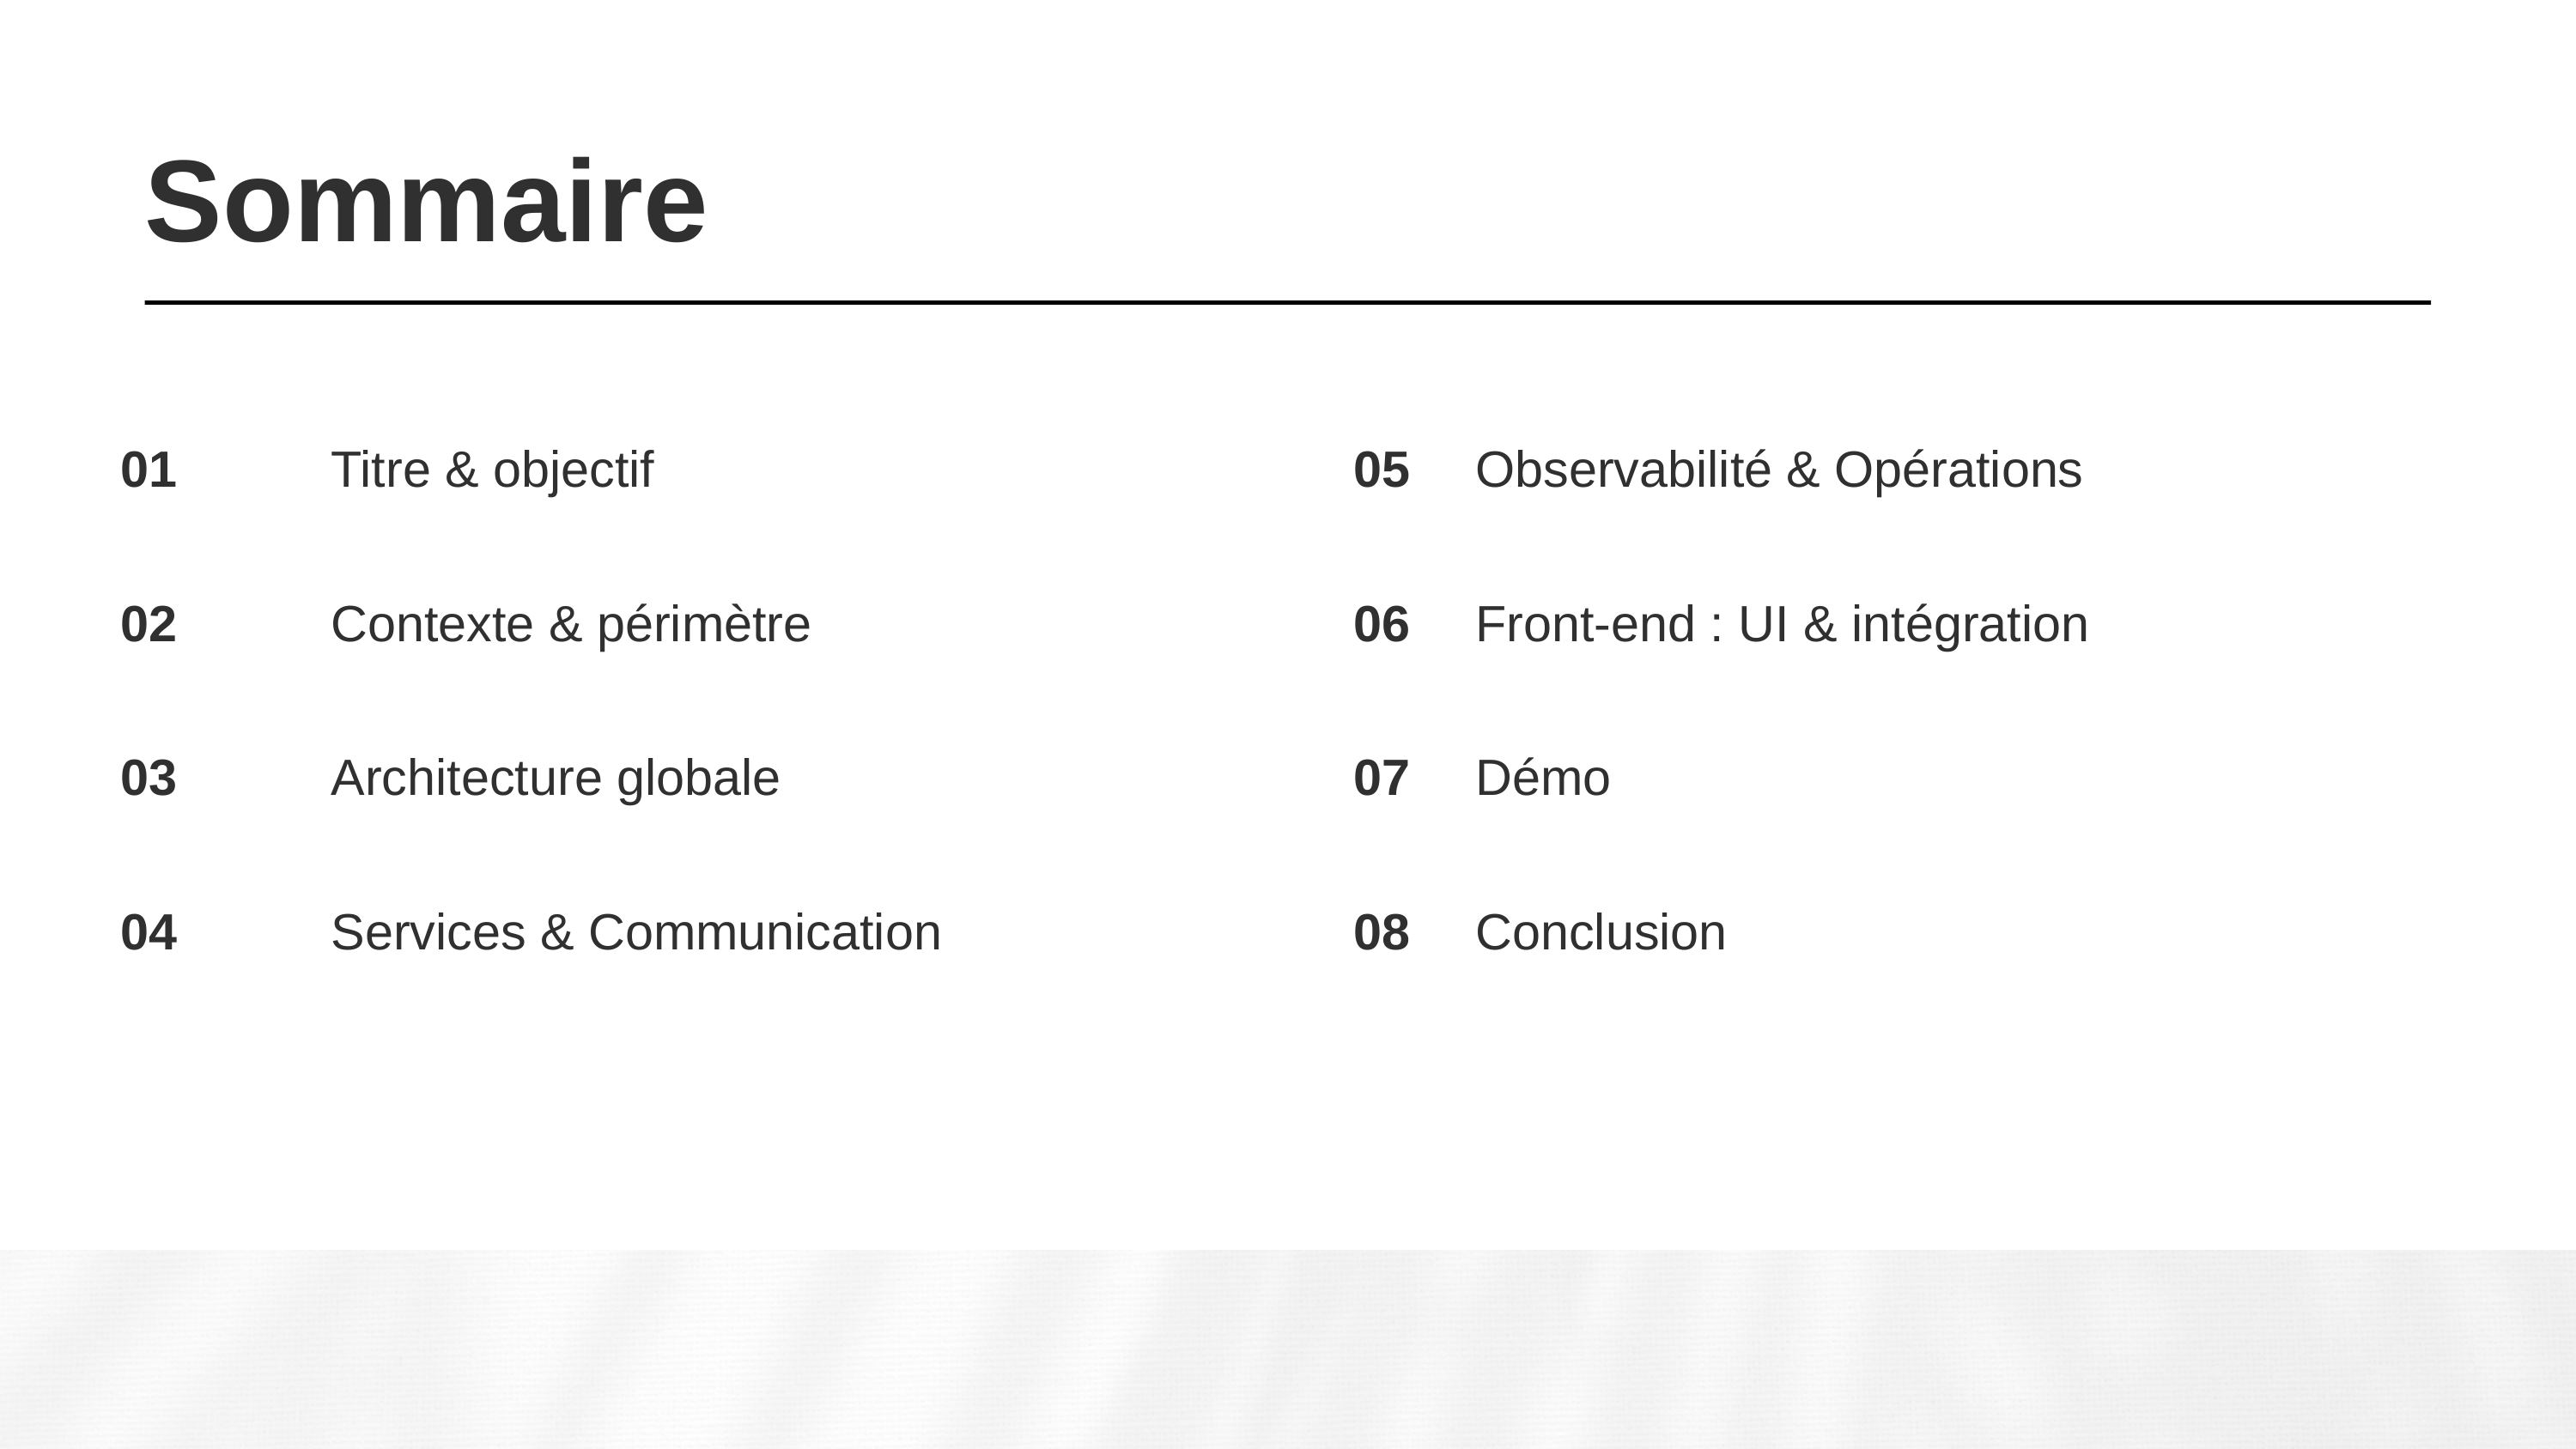

Sommaire

| 01 | Titre & objectif | 05 | Observabilité & Opérations |
| --- | --- | --- | --- |
| 02 | Contexte & périmètre | 06 | Front-end : UI & intégration |
| 03 | Architecture globale | 07 | Démo |
| 04 | Services & Communication | 08 | Conclusion |